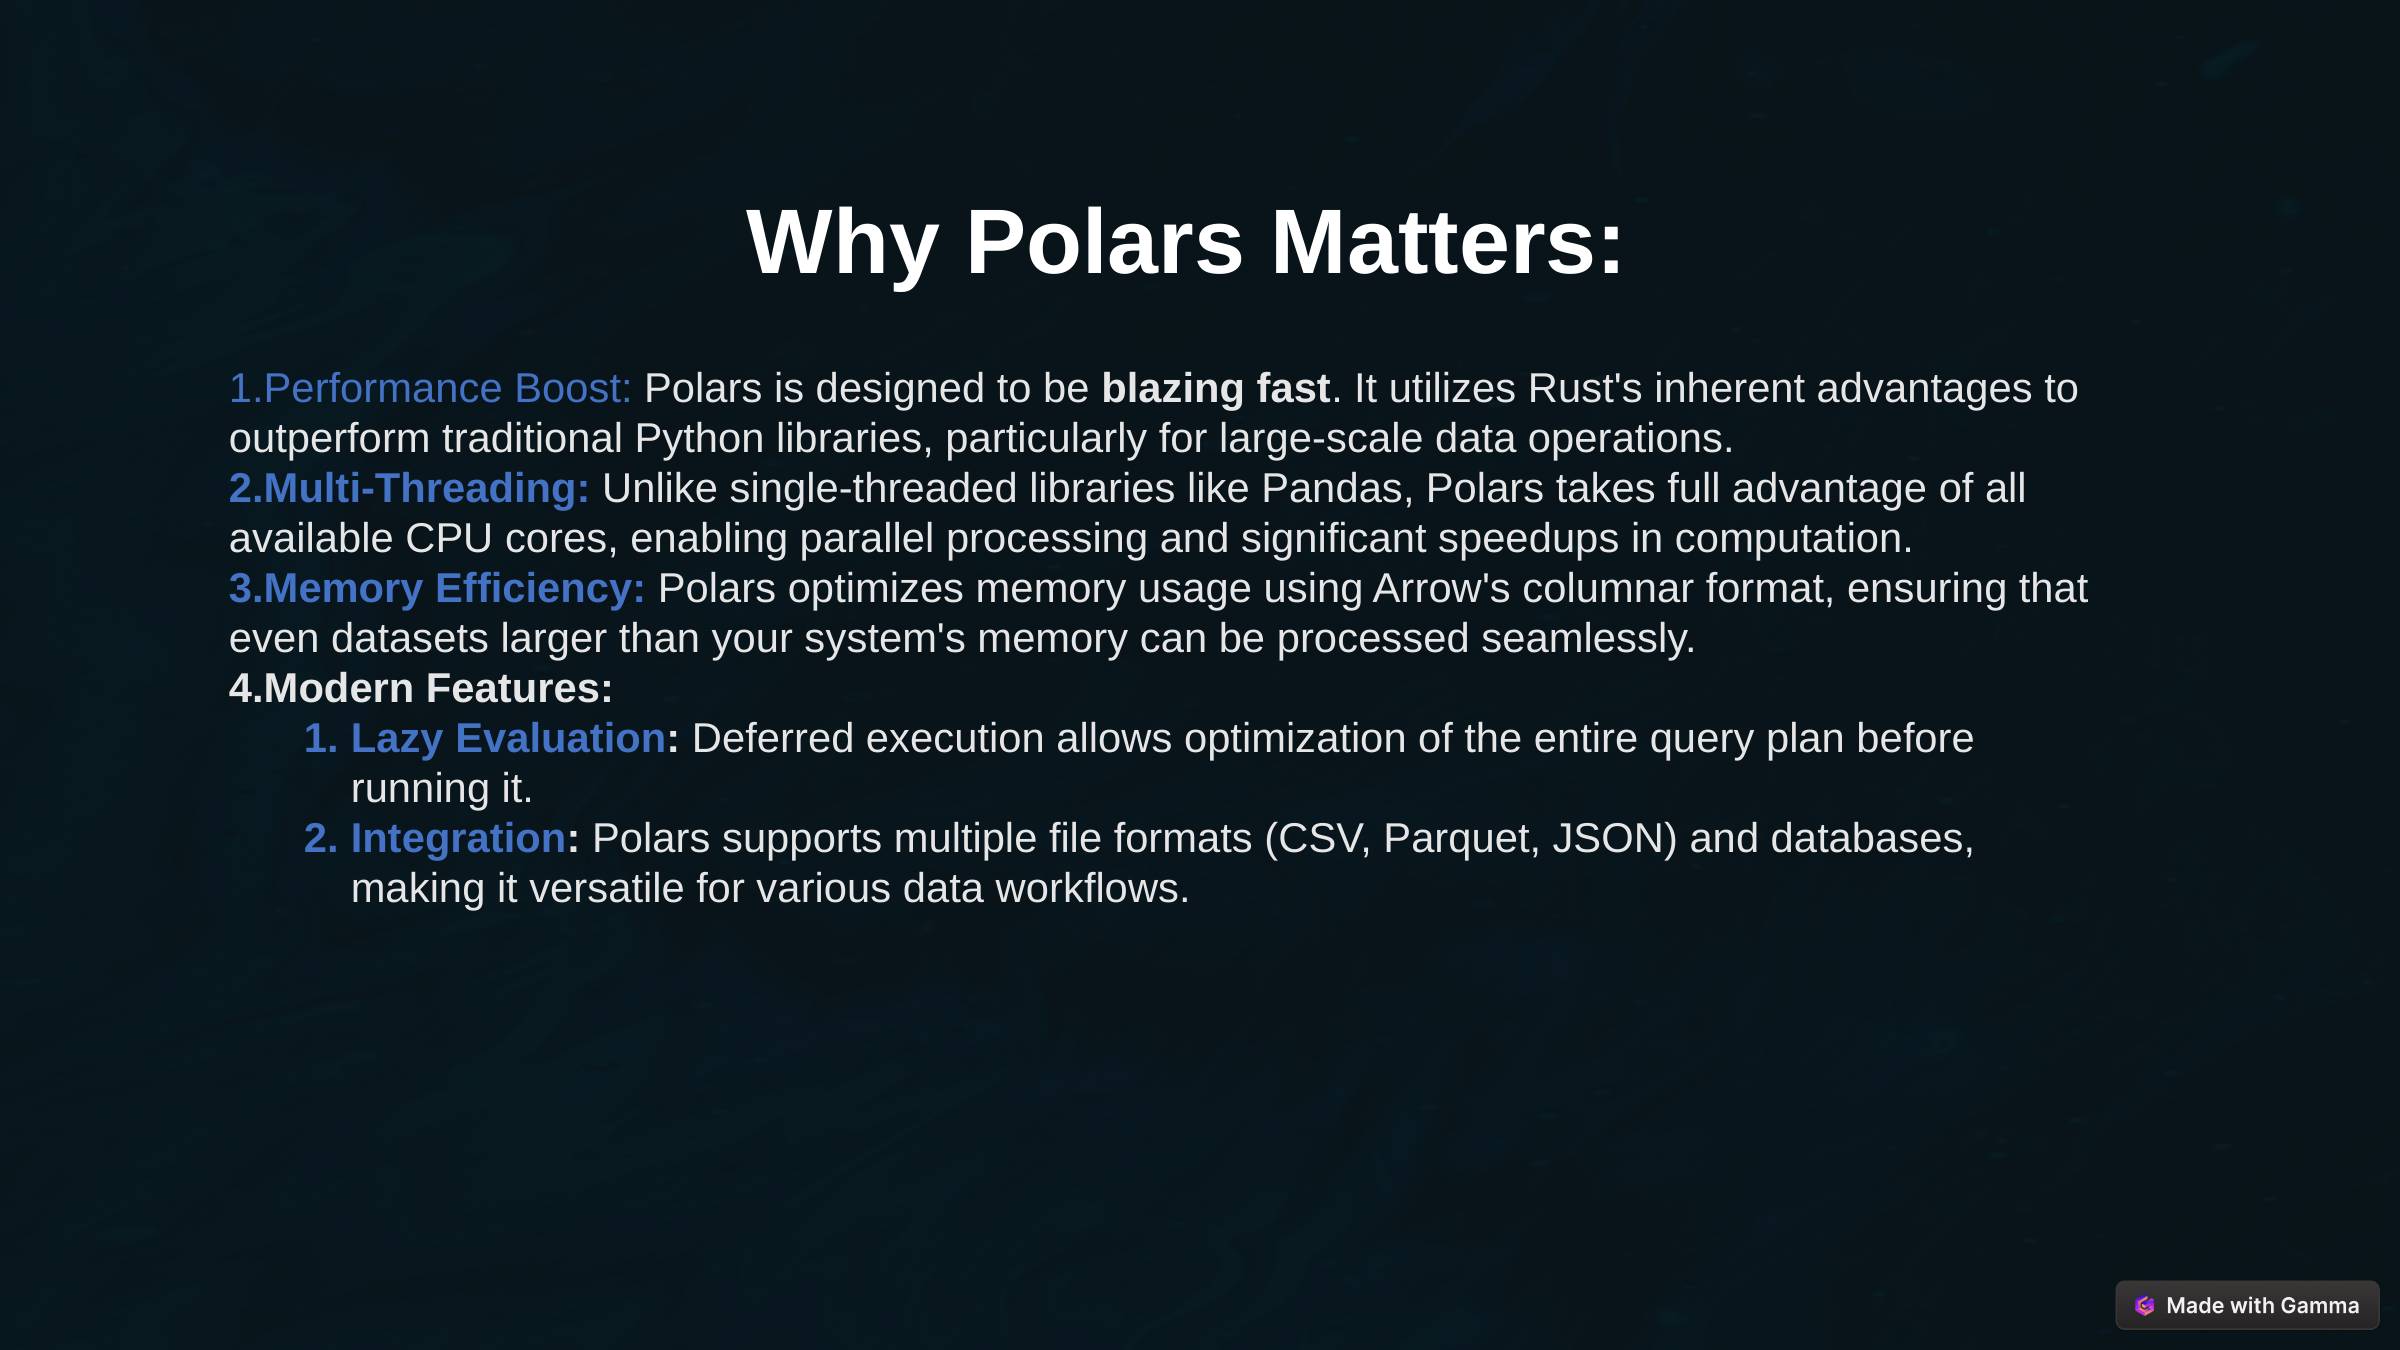

Why Polars Matters:
Performance Boost: Polars is designed to be blazing fast. It utilizes Rust's inherent advantages to outperform traditional Python libraries, particularly for large-scale data operations.
Multi-Threading: Unlike single-threaded libraries like Pandas, Polars takes full advantage of all available CPU cores, enabling parallel processing and significant speedups in computation.
Memory Efficiency: Polars optimizes memory usage using Arrow's columnar format, ensuring that even datasets larger than your system's memory can be processed seamlessly.
Modern Features:
Lazy Evaluation: Deferred execution allows optimization of the entire query plan before running it.
Integration: Polars supports multiple file formats (CSV, Parquet, JSON) and databases, making it versatile for various data workflows.